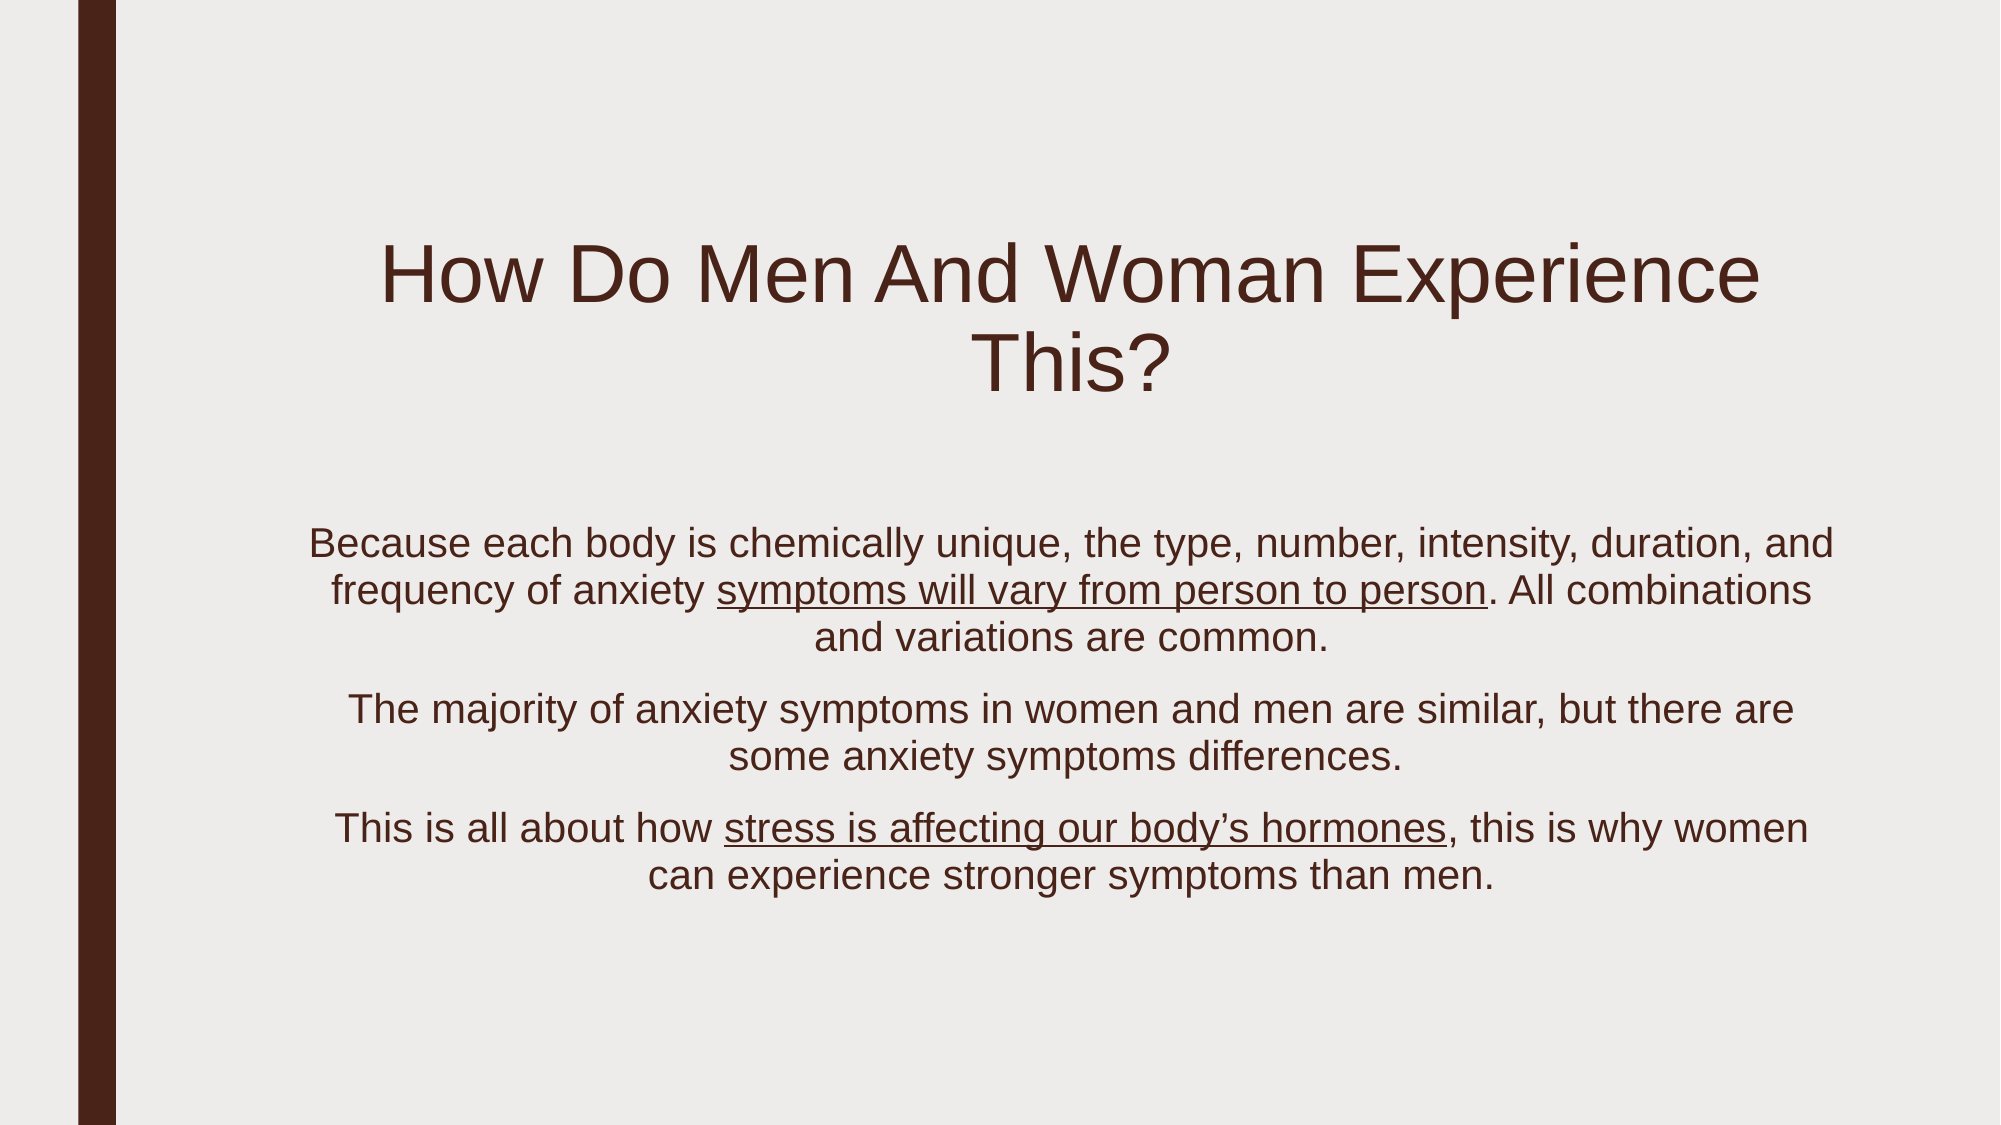

# How Do Men And Woman Experience This?

Because each body is chemically unique, the type, number, intensity, duration, and frequency of anxiety symptoms will vary from person to person. All combinations and variations are common.
The majority of anxiety symptoms in women and men are similar, but there are some anxiety symptoms differences.
This is all about how stress is affecting our body’s hormones, this is why women can experience stronger symptoms than men.